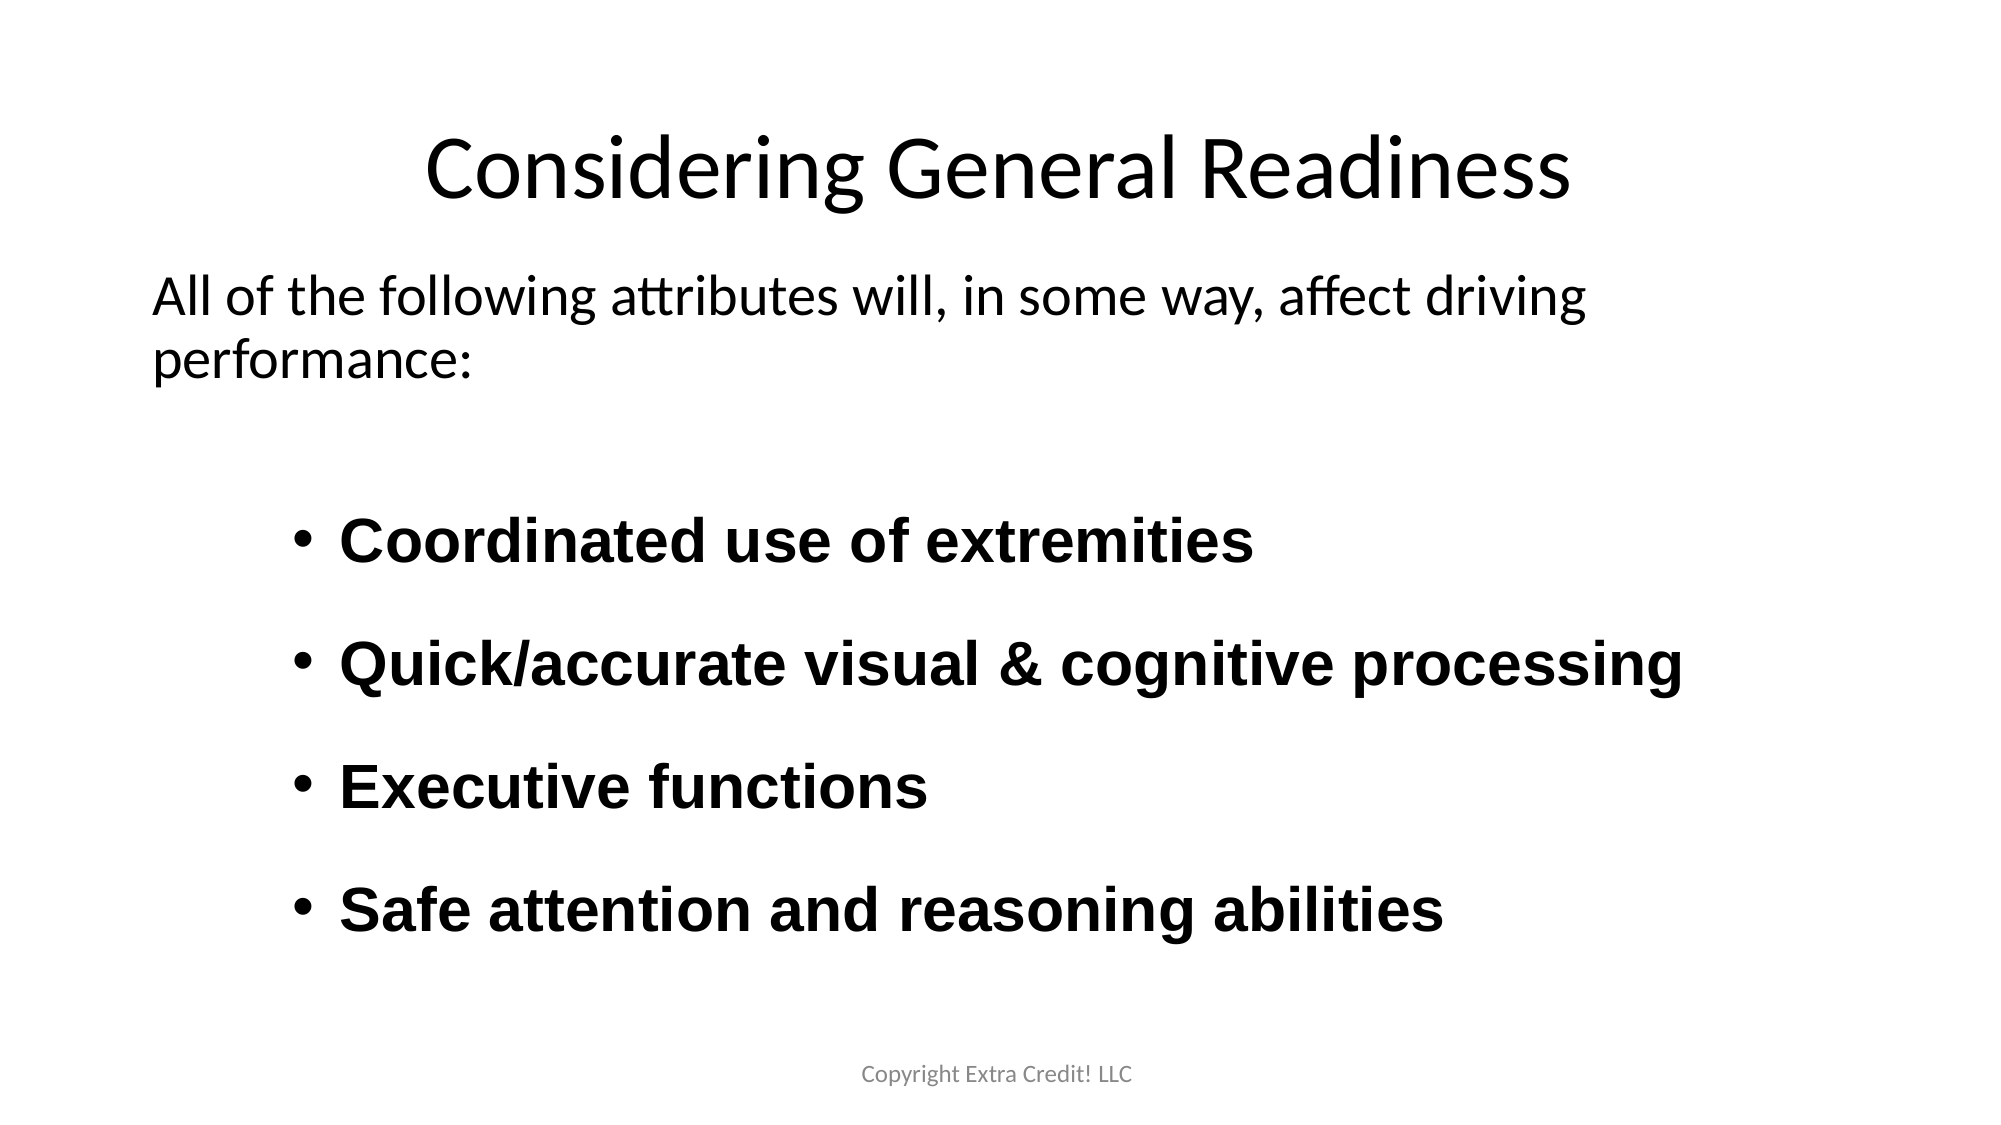

# Considering General Readiness
All of the following attributes will, in some way, affect driving performance:

Coordinated use of extremities
Quick/accurate visual & cognitive processing
Executive functions
Safe attention and reasoning abilities

Copyright Extra Credit! LLC